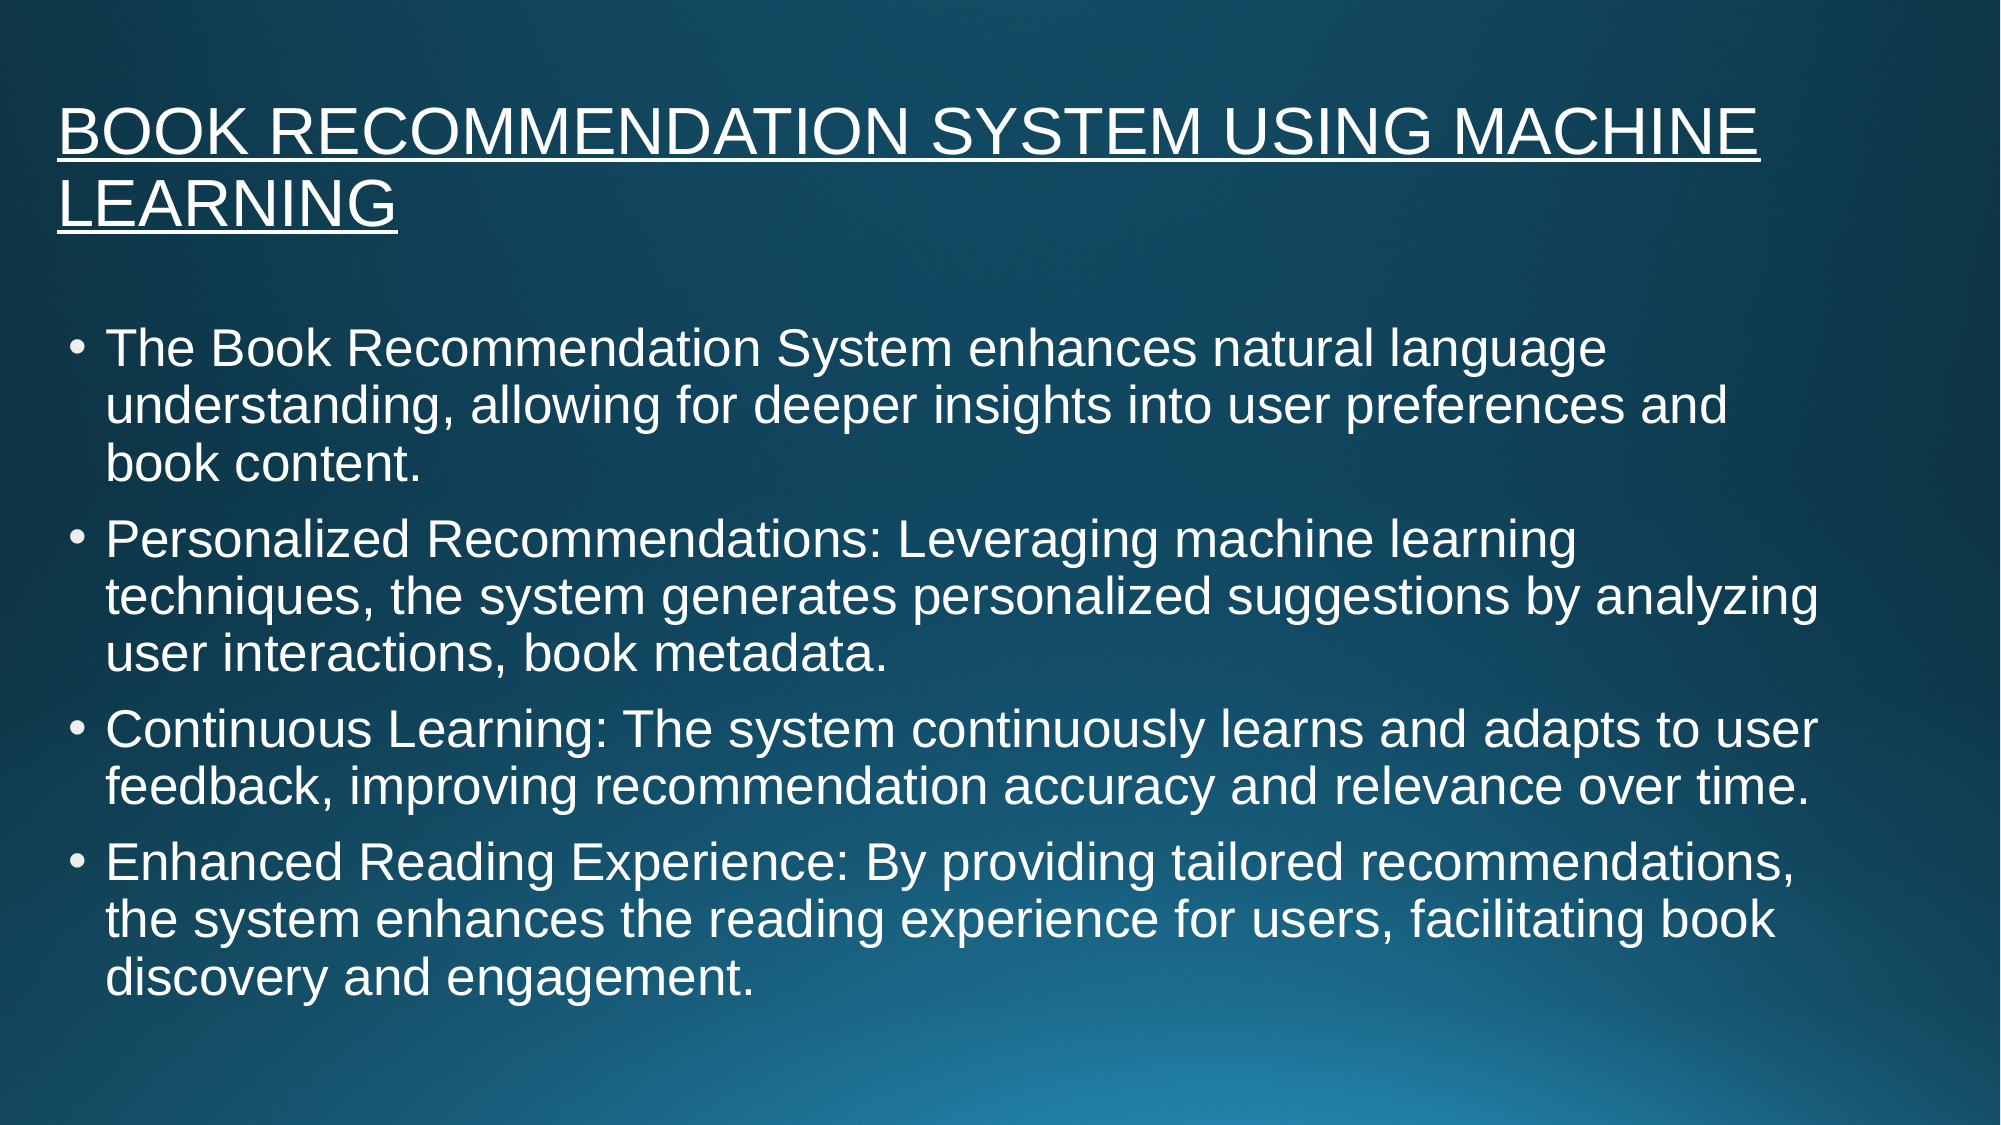

# BOOK RECOMMENDATION SYSTEM USING MACHINE LEARNING
The Book Recommendation System enhances natural language understanding, allowing for deeper insights into user preferences and book content.
Personalized Recommendations: Leveraging machine learning techniques, the system generates personalized suggestions by analyzing user interactions, book metadata.
Continuous Learning: The system continuously learns and adapts to user feedback, improving recommendation accuracy and relevance over time.
Enhanced Reading Experience: By providing tailored recommendations, the system enhances the reading experience for users, facilitating book discovery and engagement.